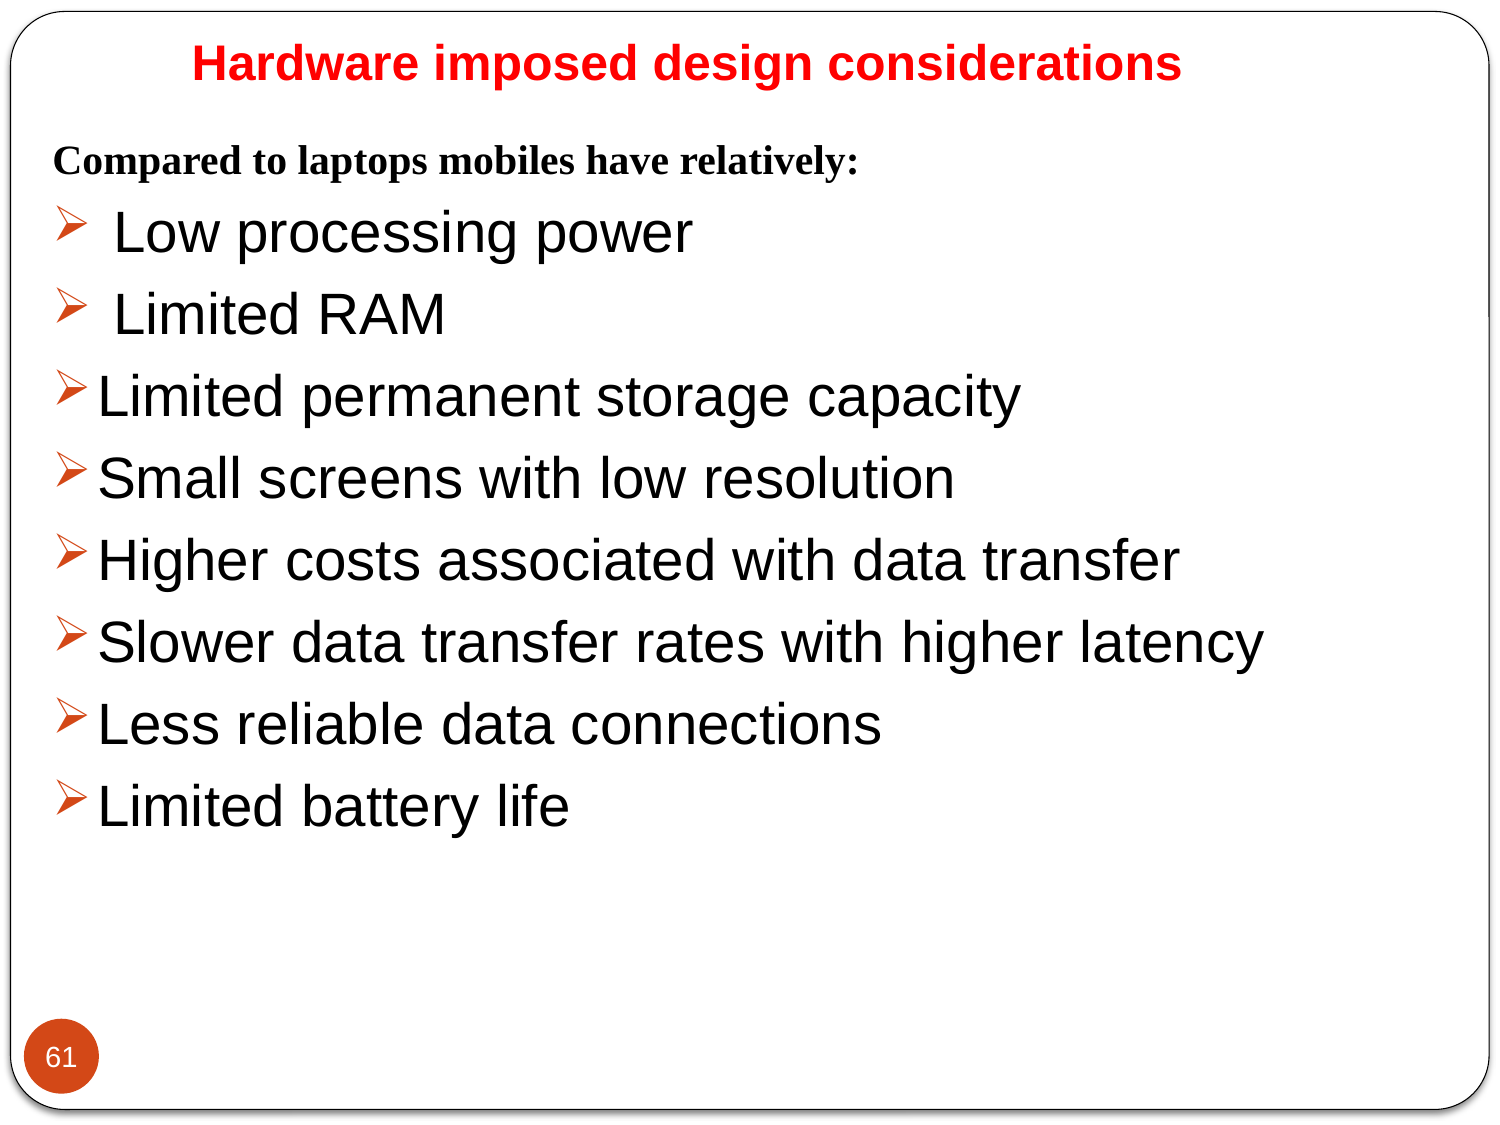

# Hardware imposed design considerations
Compared to laptops mobiles have relatively:
 Low processing power
 Limited RAM
Limited permanent storage capacity
Small screens with low resolution
Higher costs associated with data transfer
Slower data transfer rates with higher latency
Less reliable data connections
Limited battery life
61